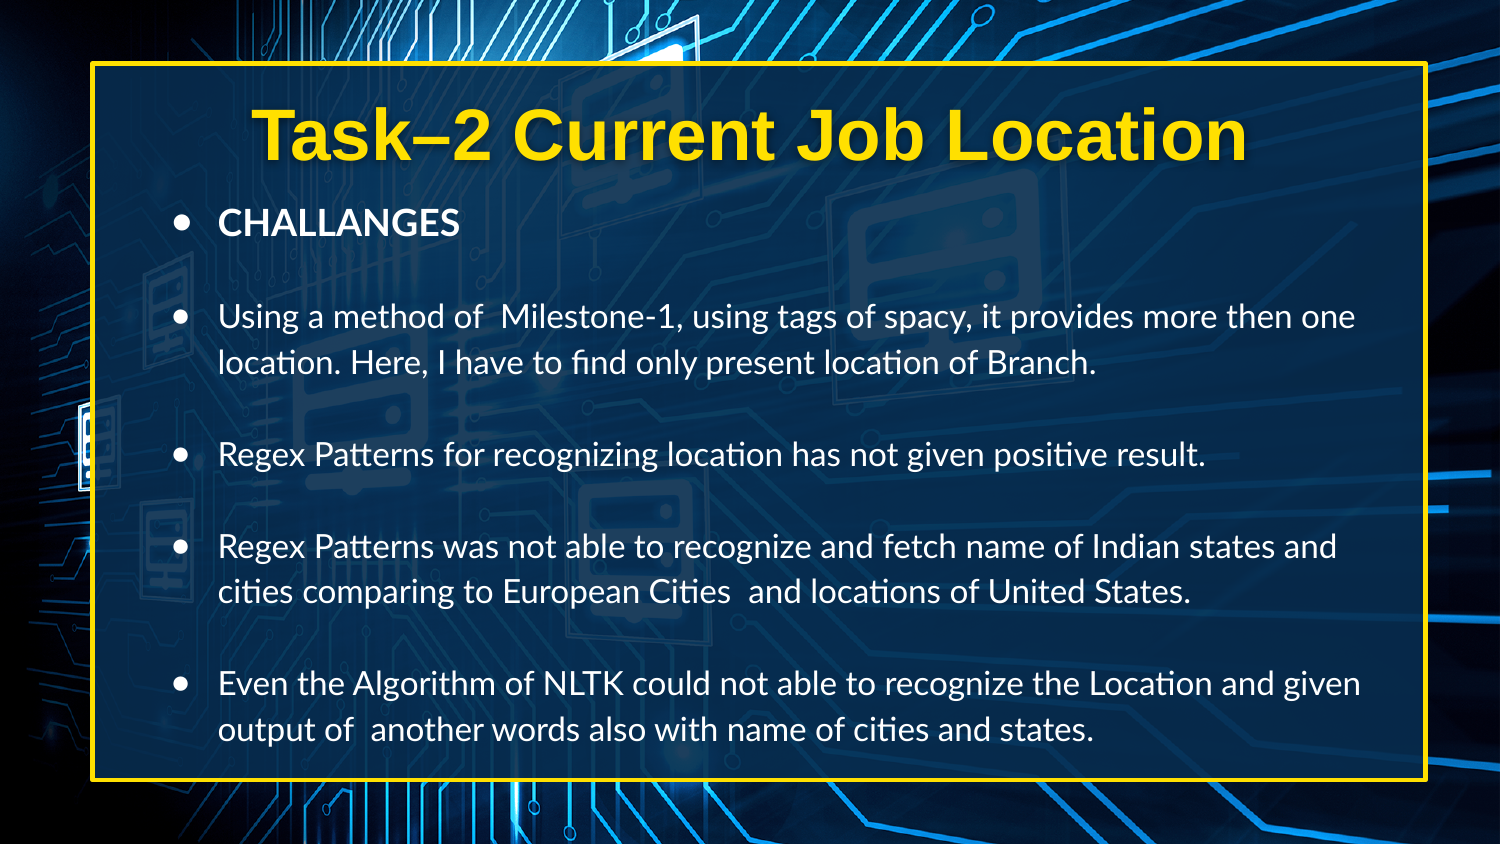

# Task–2 Current Job Location
CHALLANGES

Using a method of  Milestone-1, using tags of spacy, it provides more then one location. Here, I have to find only present location of Branch.

Regex Patterns for recognizing location has not given positive result.

Regex Patterns was not able to recognize and fetch name of Indian states and cities comparing to European Cities  and locations of United States.

Even the Algorithm of NLTK could not able to recognize the Location and given output of  another words also with name of cities and states.